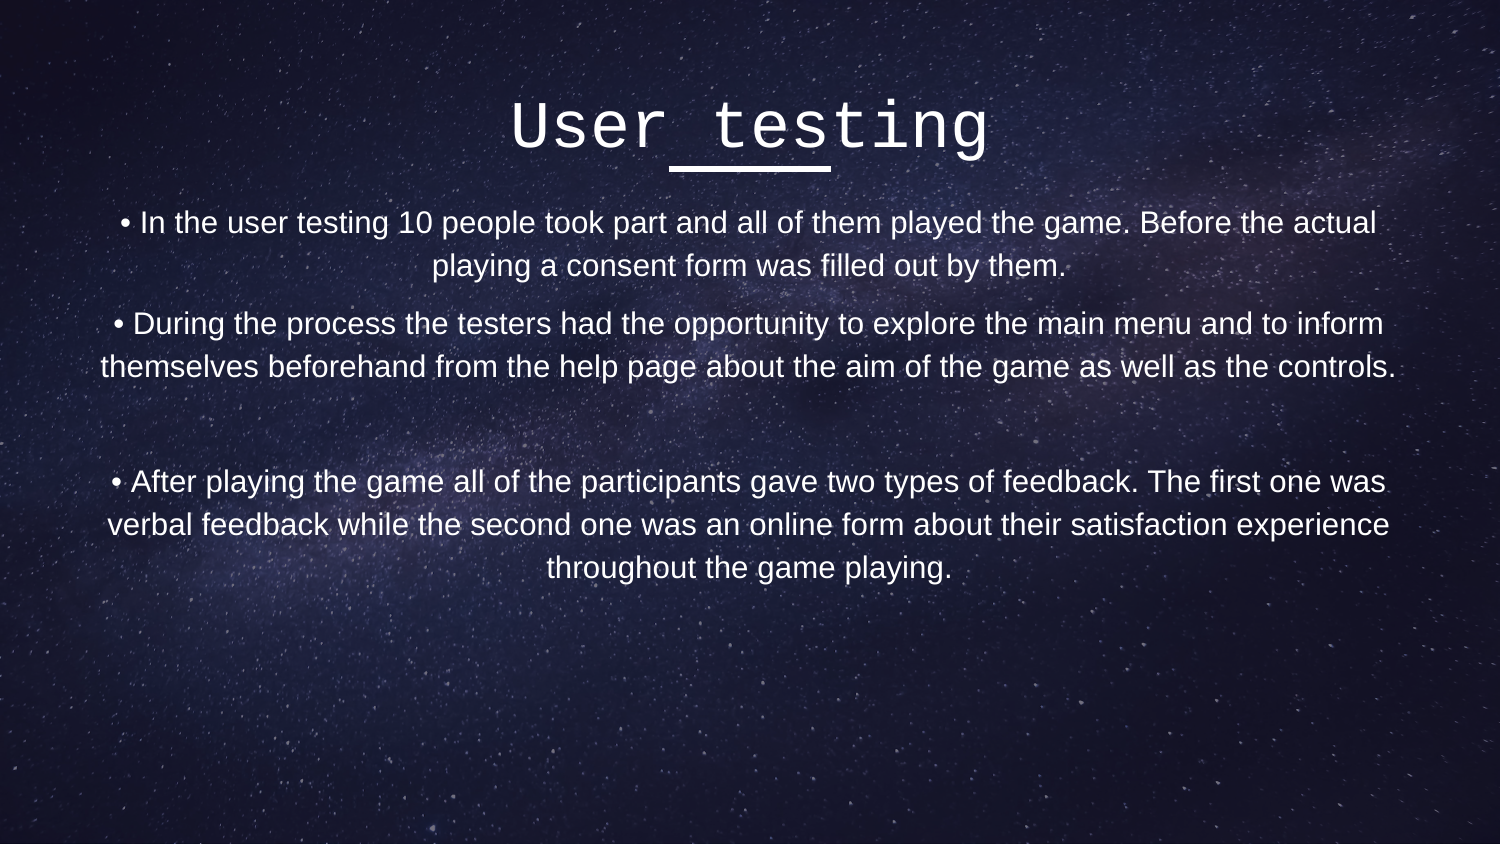

# User testing
• In the user testing 10 people took part and all of them played the game. Before the actual playing a consent form was filled out by them.
• During the process the testers had the opportunity to explore the main menu and to inform themselves beforehand from the help page about the aim of the game as well as the controls.

• After playing the game all of the participants gave two types of feedback. The first one was verbal feedback while the second one was an online form about their satisfaction experience throughout the game playing.